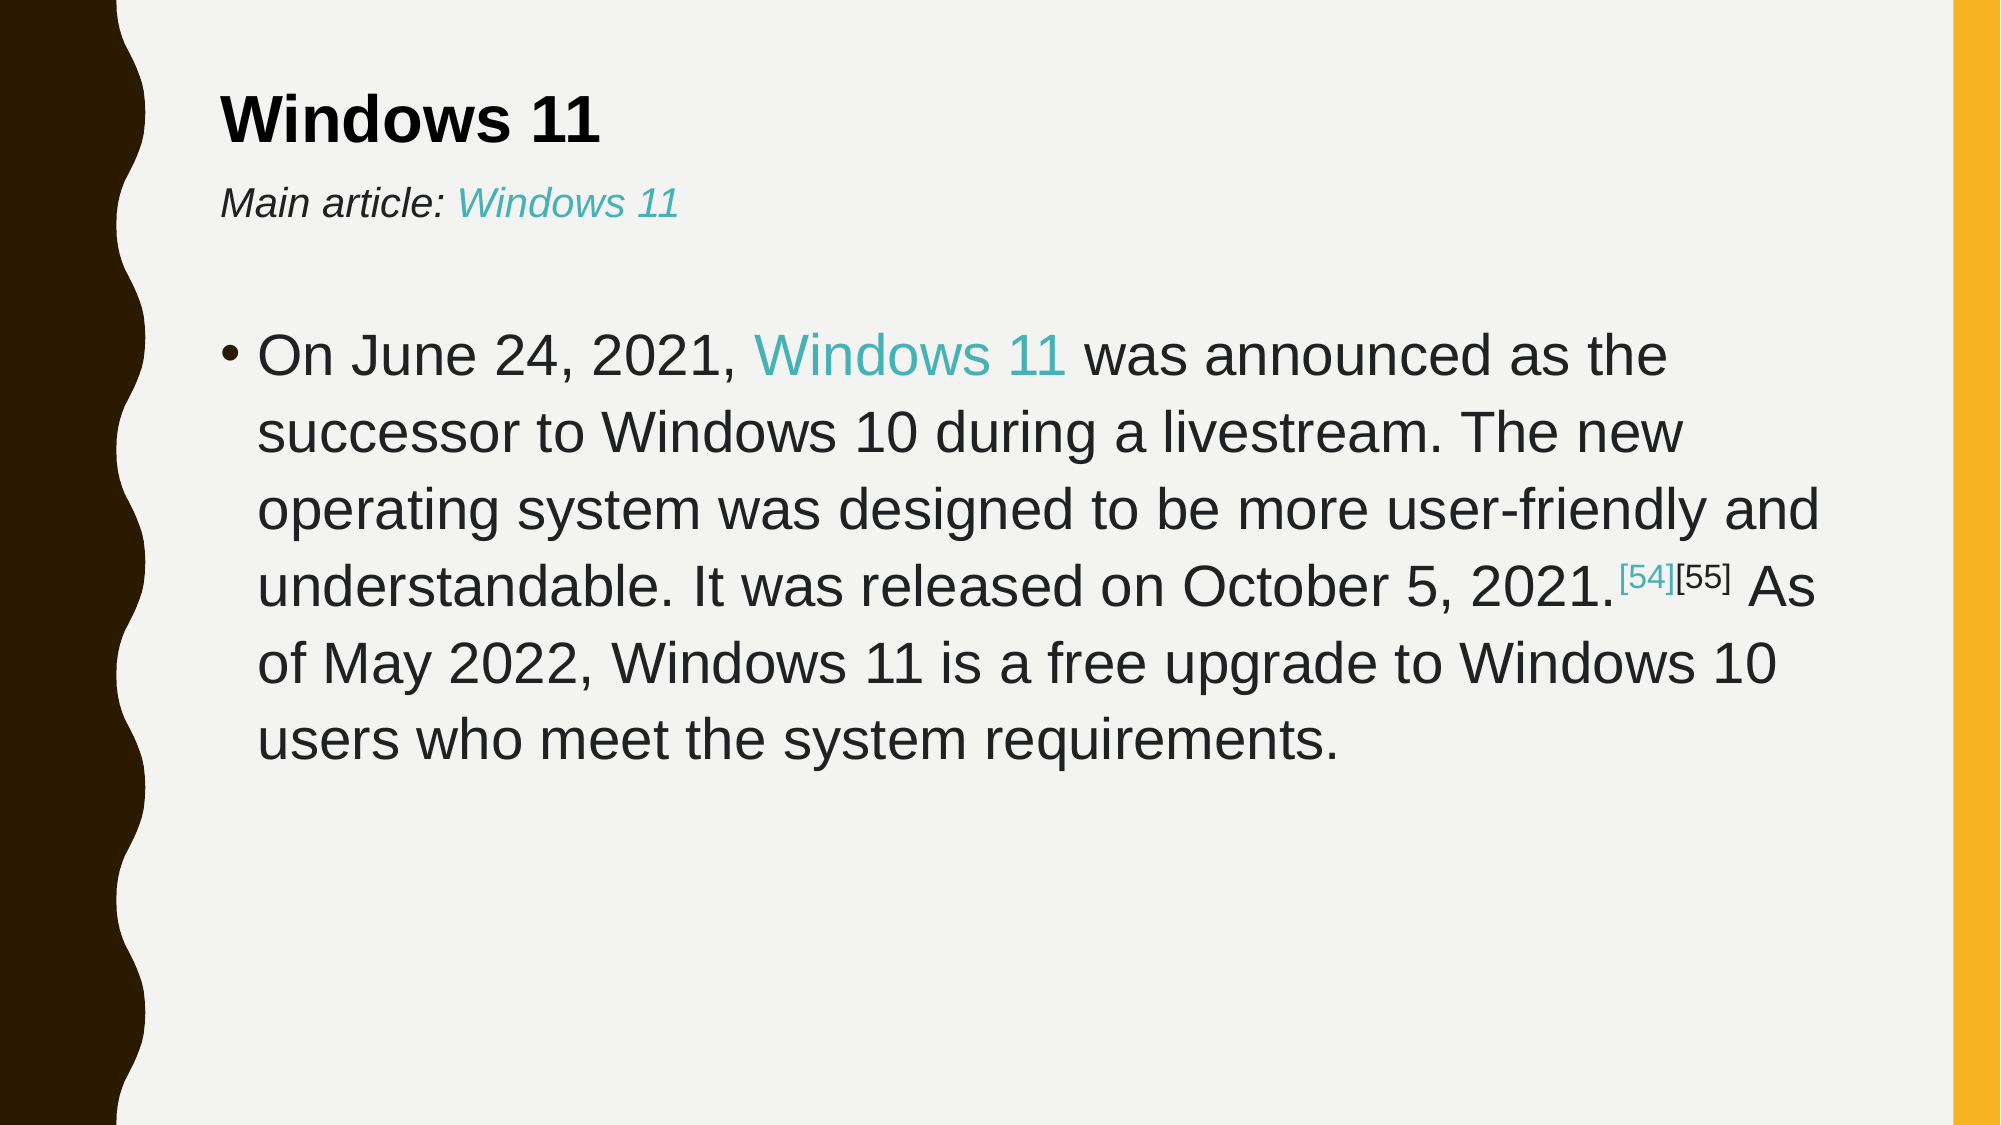

Windows 11
Main article: Windows 11

On June 24, 2021, Windows 11 was announced as the successor to Windows 10 during a livestream. The new operating system was designed to be more user-friendly and understandable. It was released on October 5, 2021.[54][55] As of May 2022, Windows 11 is a free upgrade to Windows 10 users who meet the system requirements.